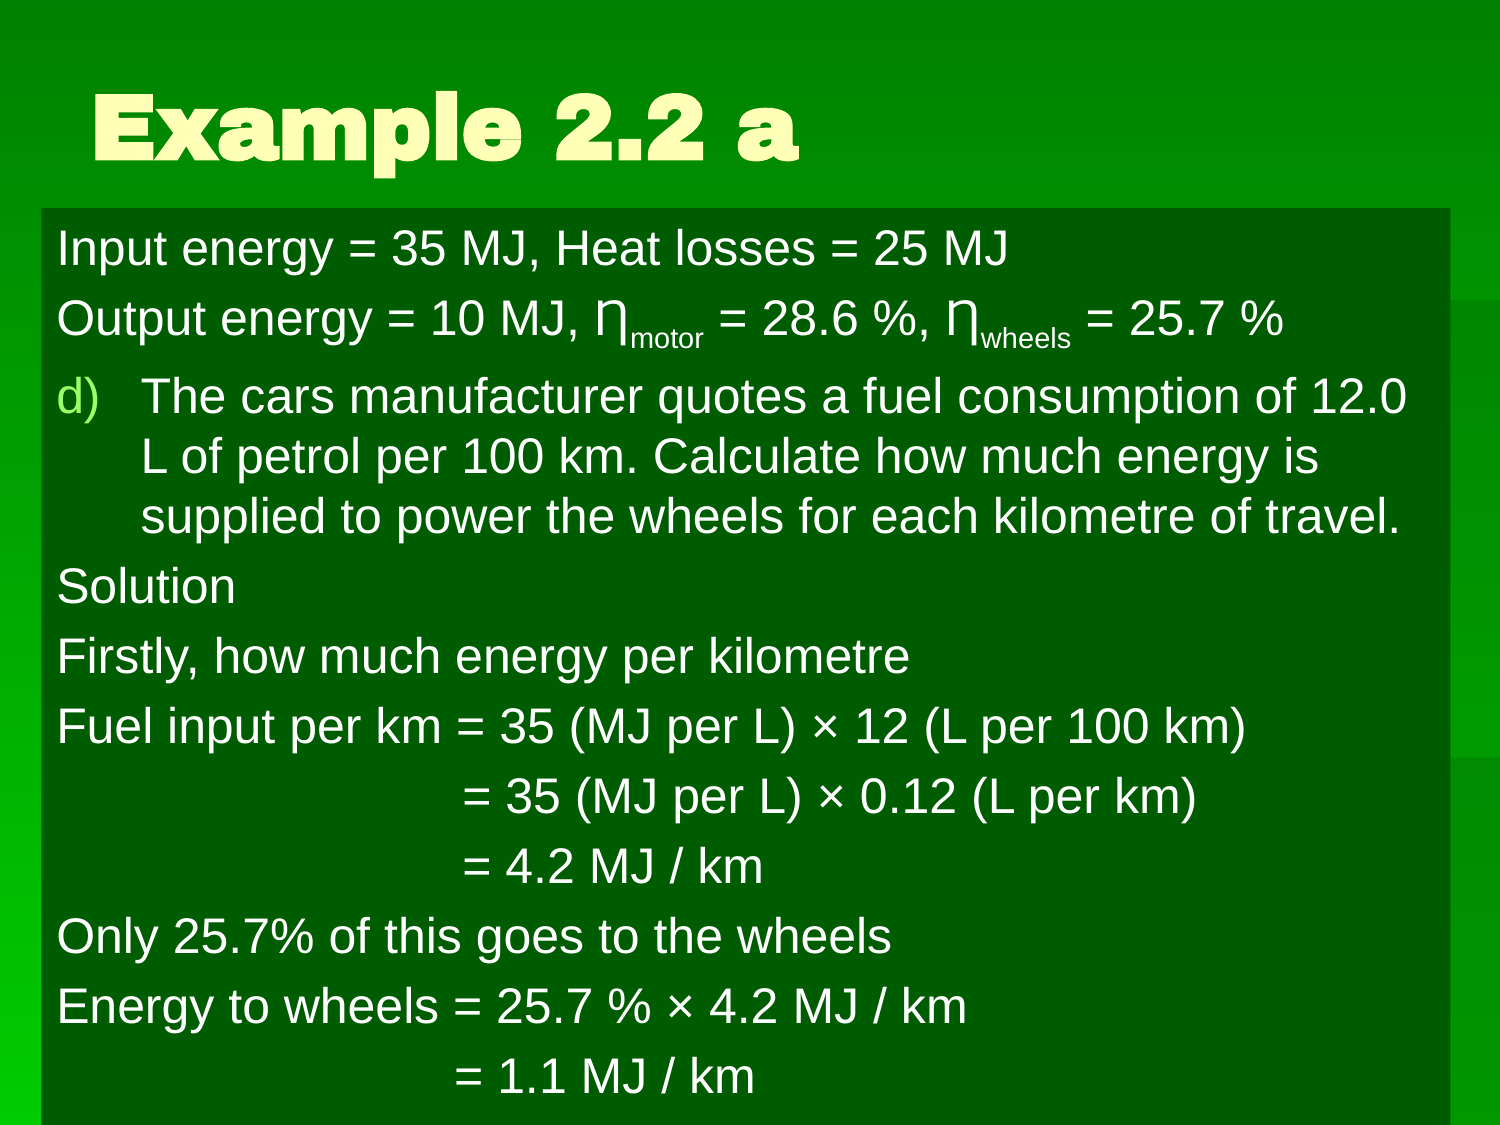

# Example 2.2 a
Input energy = 35 MJ, Heat losses = 25 MJ
Output energy = 10 MJ, Ƞmotor = 28.6 %, Ƞwheels = 25.7 %
The cars manufacturer quotes a fuel consumption of 12.0 L of petrol per 100 km. Calculate how much energy is supplied to power the wheels for each kilometre of travel.
Solution
Firstly, how much energy per kilometre
Fuel input per km = 35 (MJ per L) × 12 (L per 100 km)
                             = 35 (MJ per L) × 0.12 (L per km)
                             = 4.2 MJ / km
Only 25.7% of this goes to the wheels
Energy to wheels = 25.7 % × 4.2 MJ / km
		       = 1.1 MJ / km